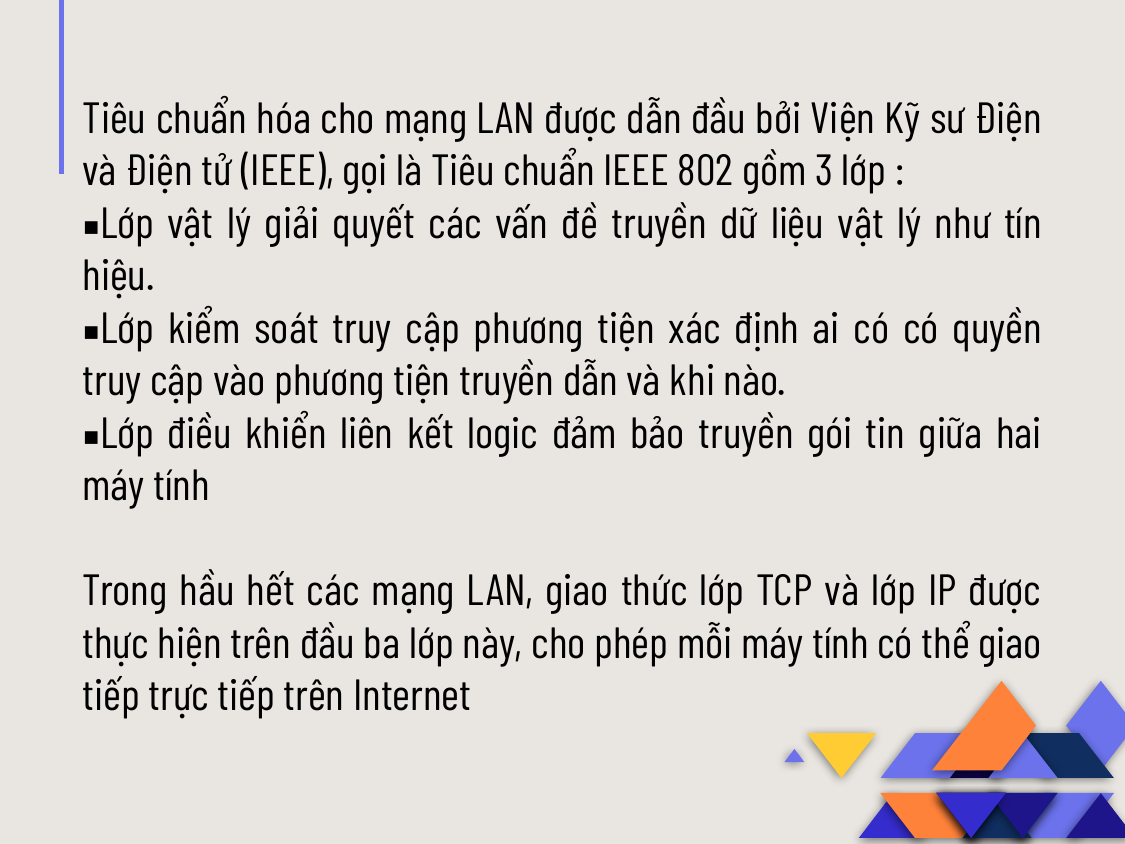

Tiêu chuẩn hóa cho mạng LAN được dẫn đầu bởi Viện Kỹ sư Điện và Điện tử (IEEE), gọi là Tiêu chuẩn IEEE 802 gồm 3 lớp :
Lớp vật lý giải quyết các vấn đề truyền dữ liệu vật lý như tín hiệu.
Lớp kiểm soát truy cập phương tiện xác định ai có có quyền truy cập vào phương tiện truyền dẫn và khi nào.
Lớp điều khiển liên kết logic đảm bảo truyền gói tin giữa hai máy tính

Trong hầu hết các mạng LAN, giao thức lớp TCP và lớp IP được thực hiện trên đầu ba lớp này, cho phép mỗi máy tính có thể giao tiếp trực tiếp trên Internet